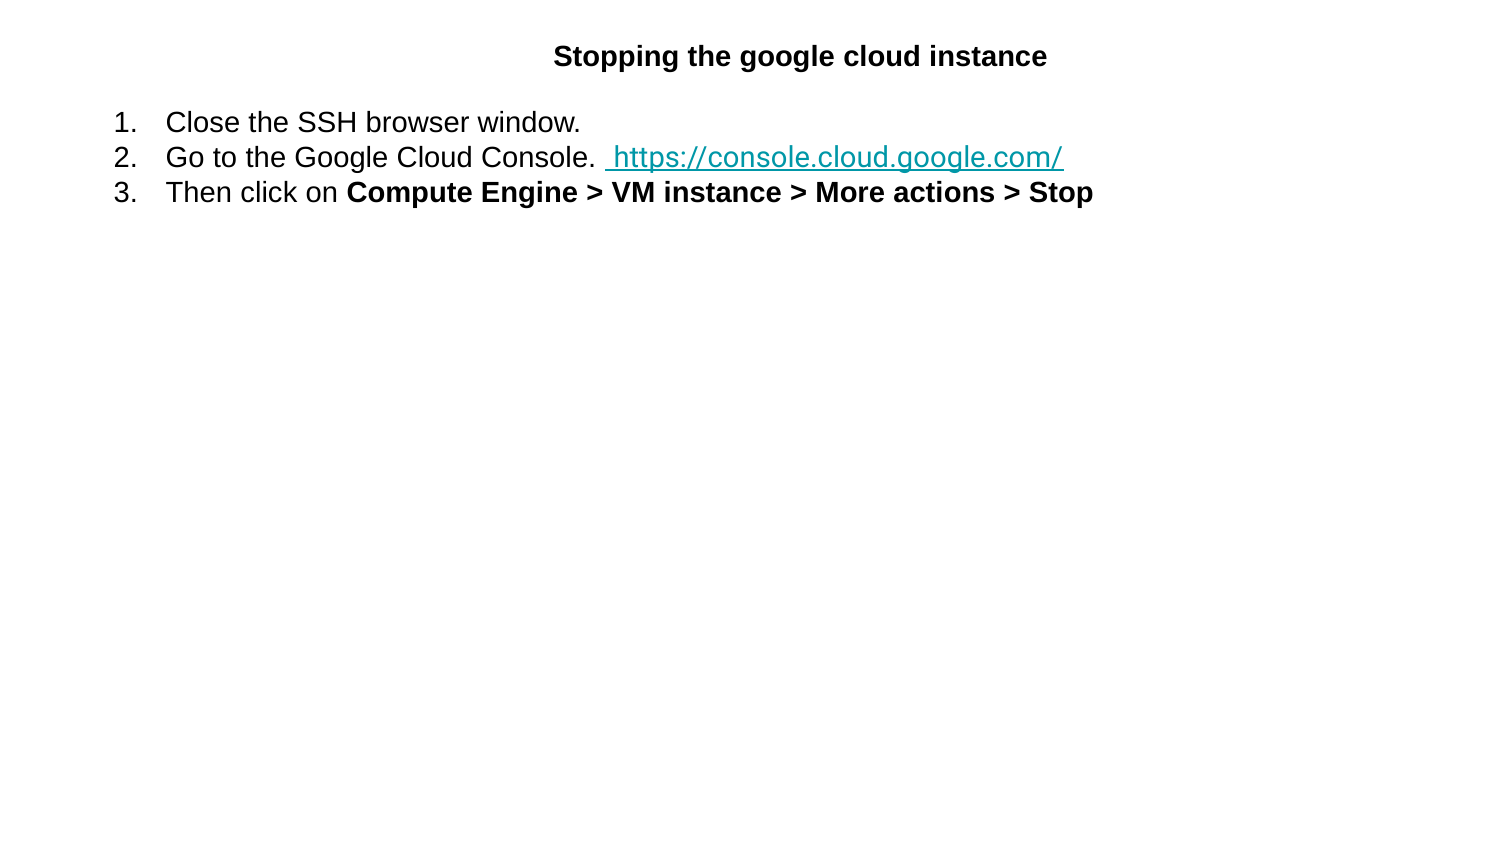

Stopping the google cloud instance
Close the SSH browser window.
Go to the Google Cloud Console.  https://console.cloud.google.com/
Then click on Compute Engine > VM instance > More actions > Stop